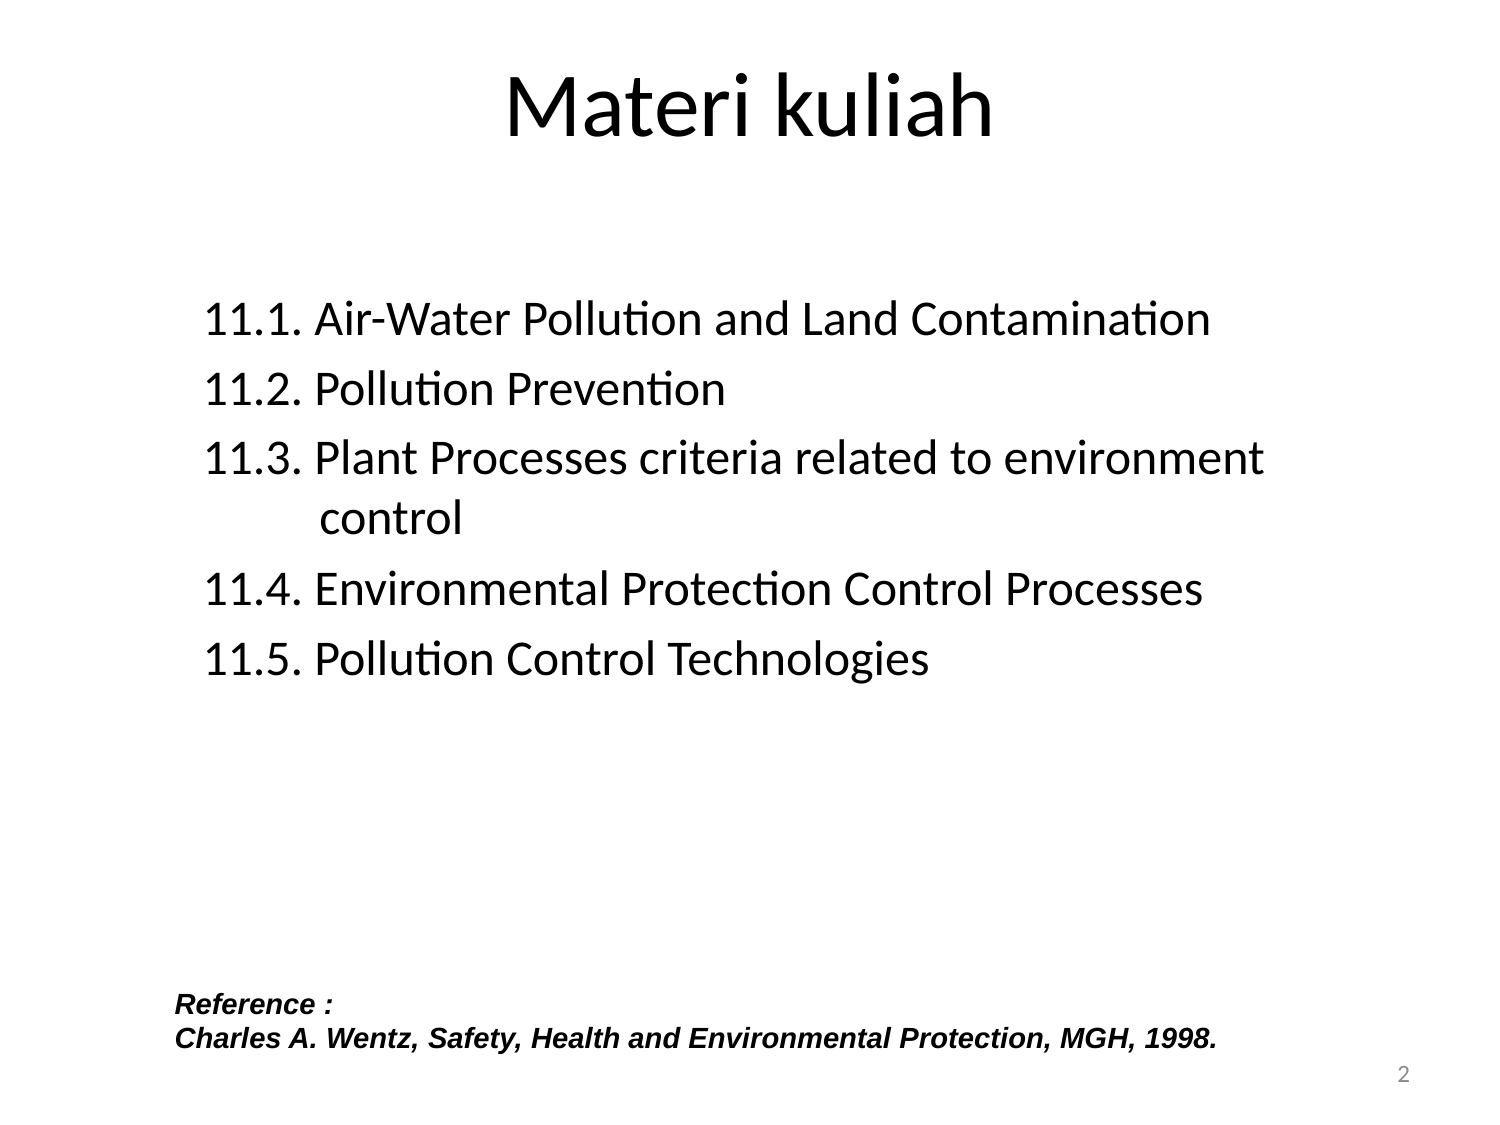

# Materi kuliah
11.1. Air-Water Pollution and Land Contamination
11.2. Pollution Prevention
11.3. Plant Processes criteria related to environment control
11.4. Environmental Protection Control Processes
11.5. Pollution Control Technologies
Reference :
Charles A. Wentz, Safety, Health and Environmental Protection, MGH, 1998.
2